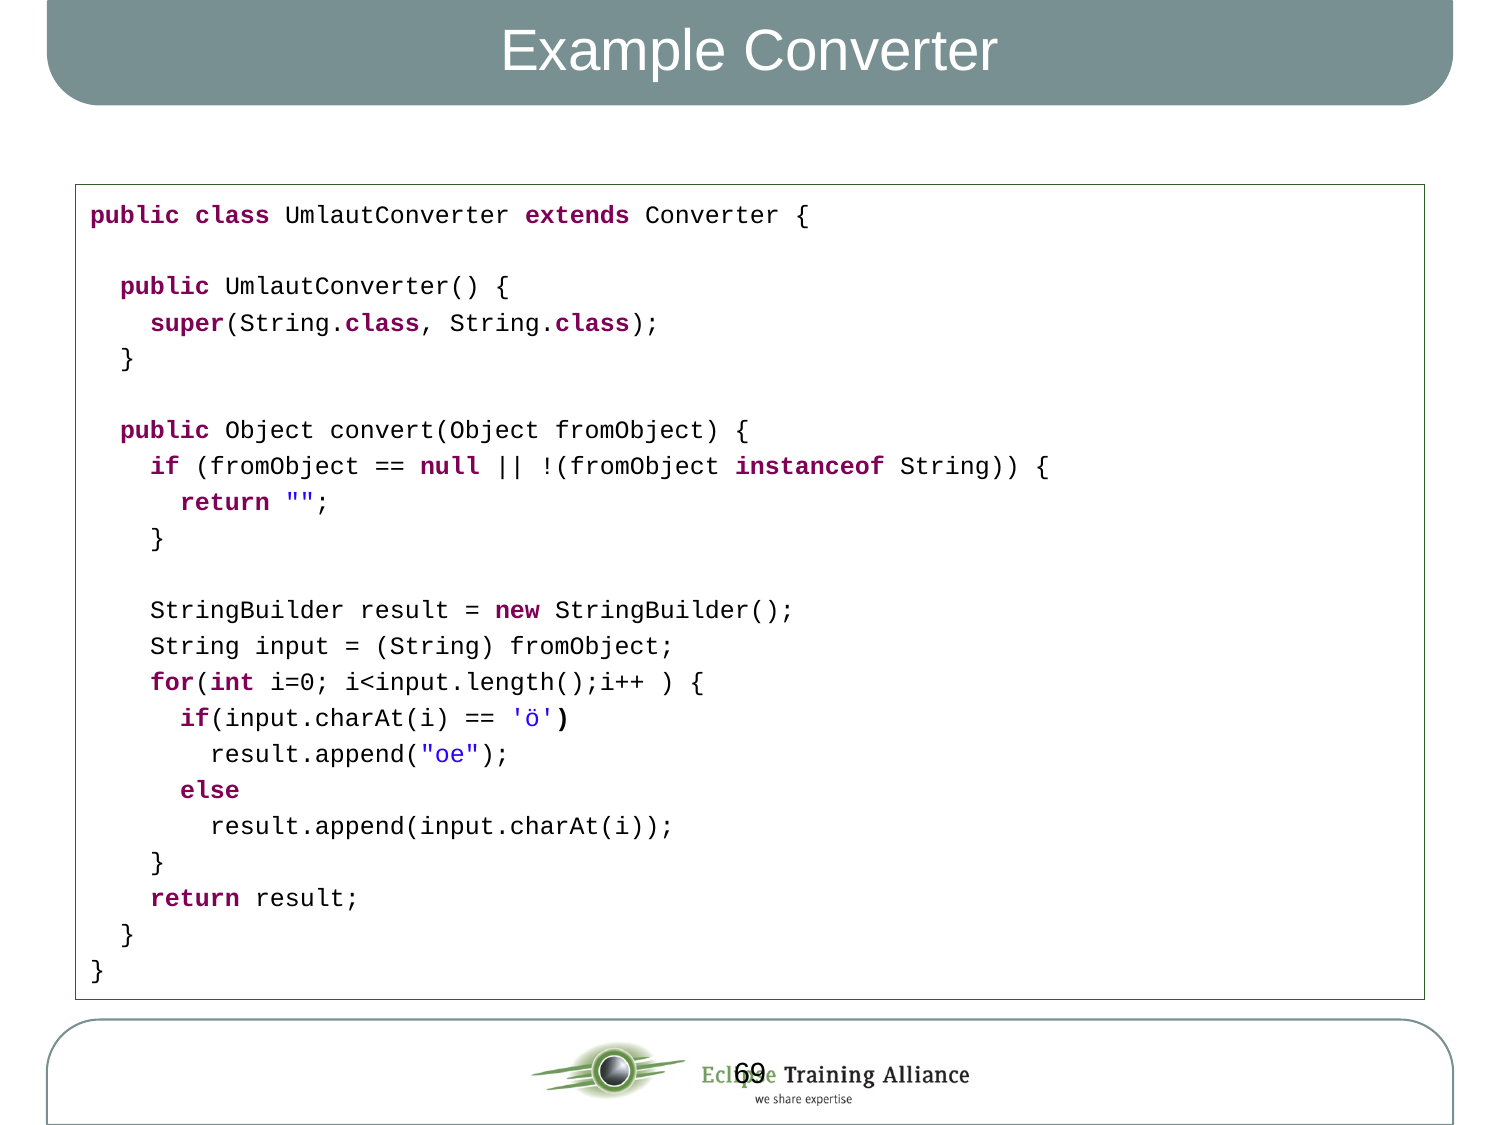

# Example Converter
public class UmlautConverter extends Converter {

  public UmlautConverter() {
    super(String.class, String.class);
  }

  public Object convert(Object fromObject) {
    if (fromObject == null || !(fromObject instanceof String)) {
      return "";
    }

    StringBuilder result = new StringBuilder();
    String input = (String) fromObject;
    for(int i=0; i<input.length();i++ ) {
      if(input.charAt(i) == 'ö')
        result.append("oe");
      else
        result.append(input.charAt(i));
    }
    return result;
  }
}

69